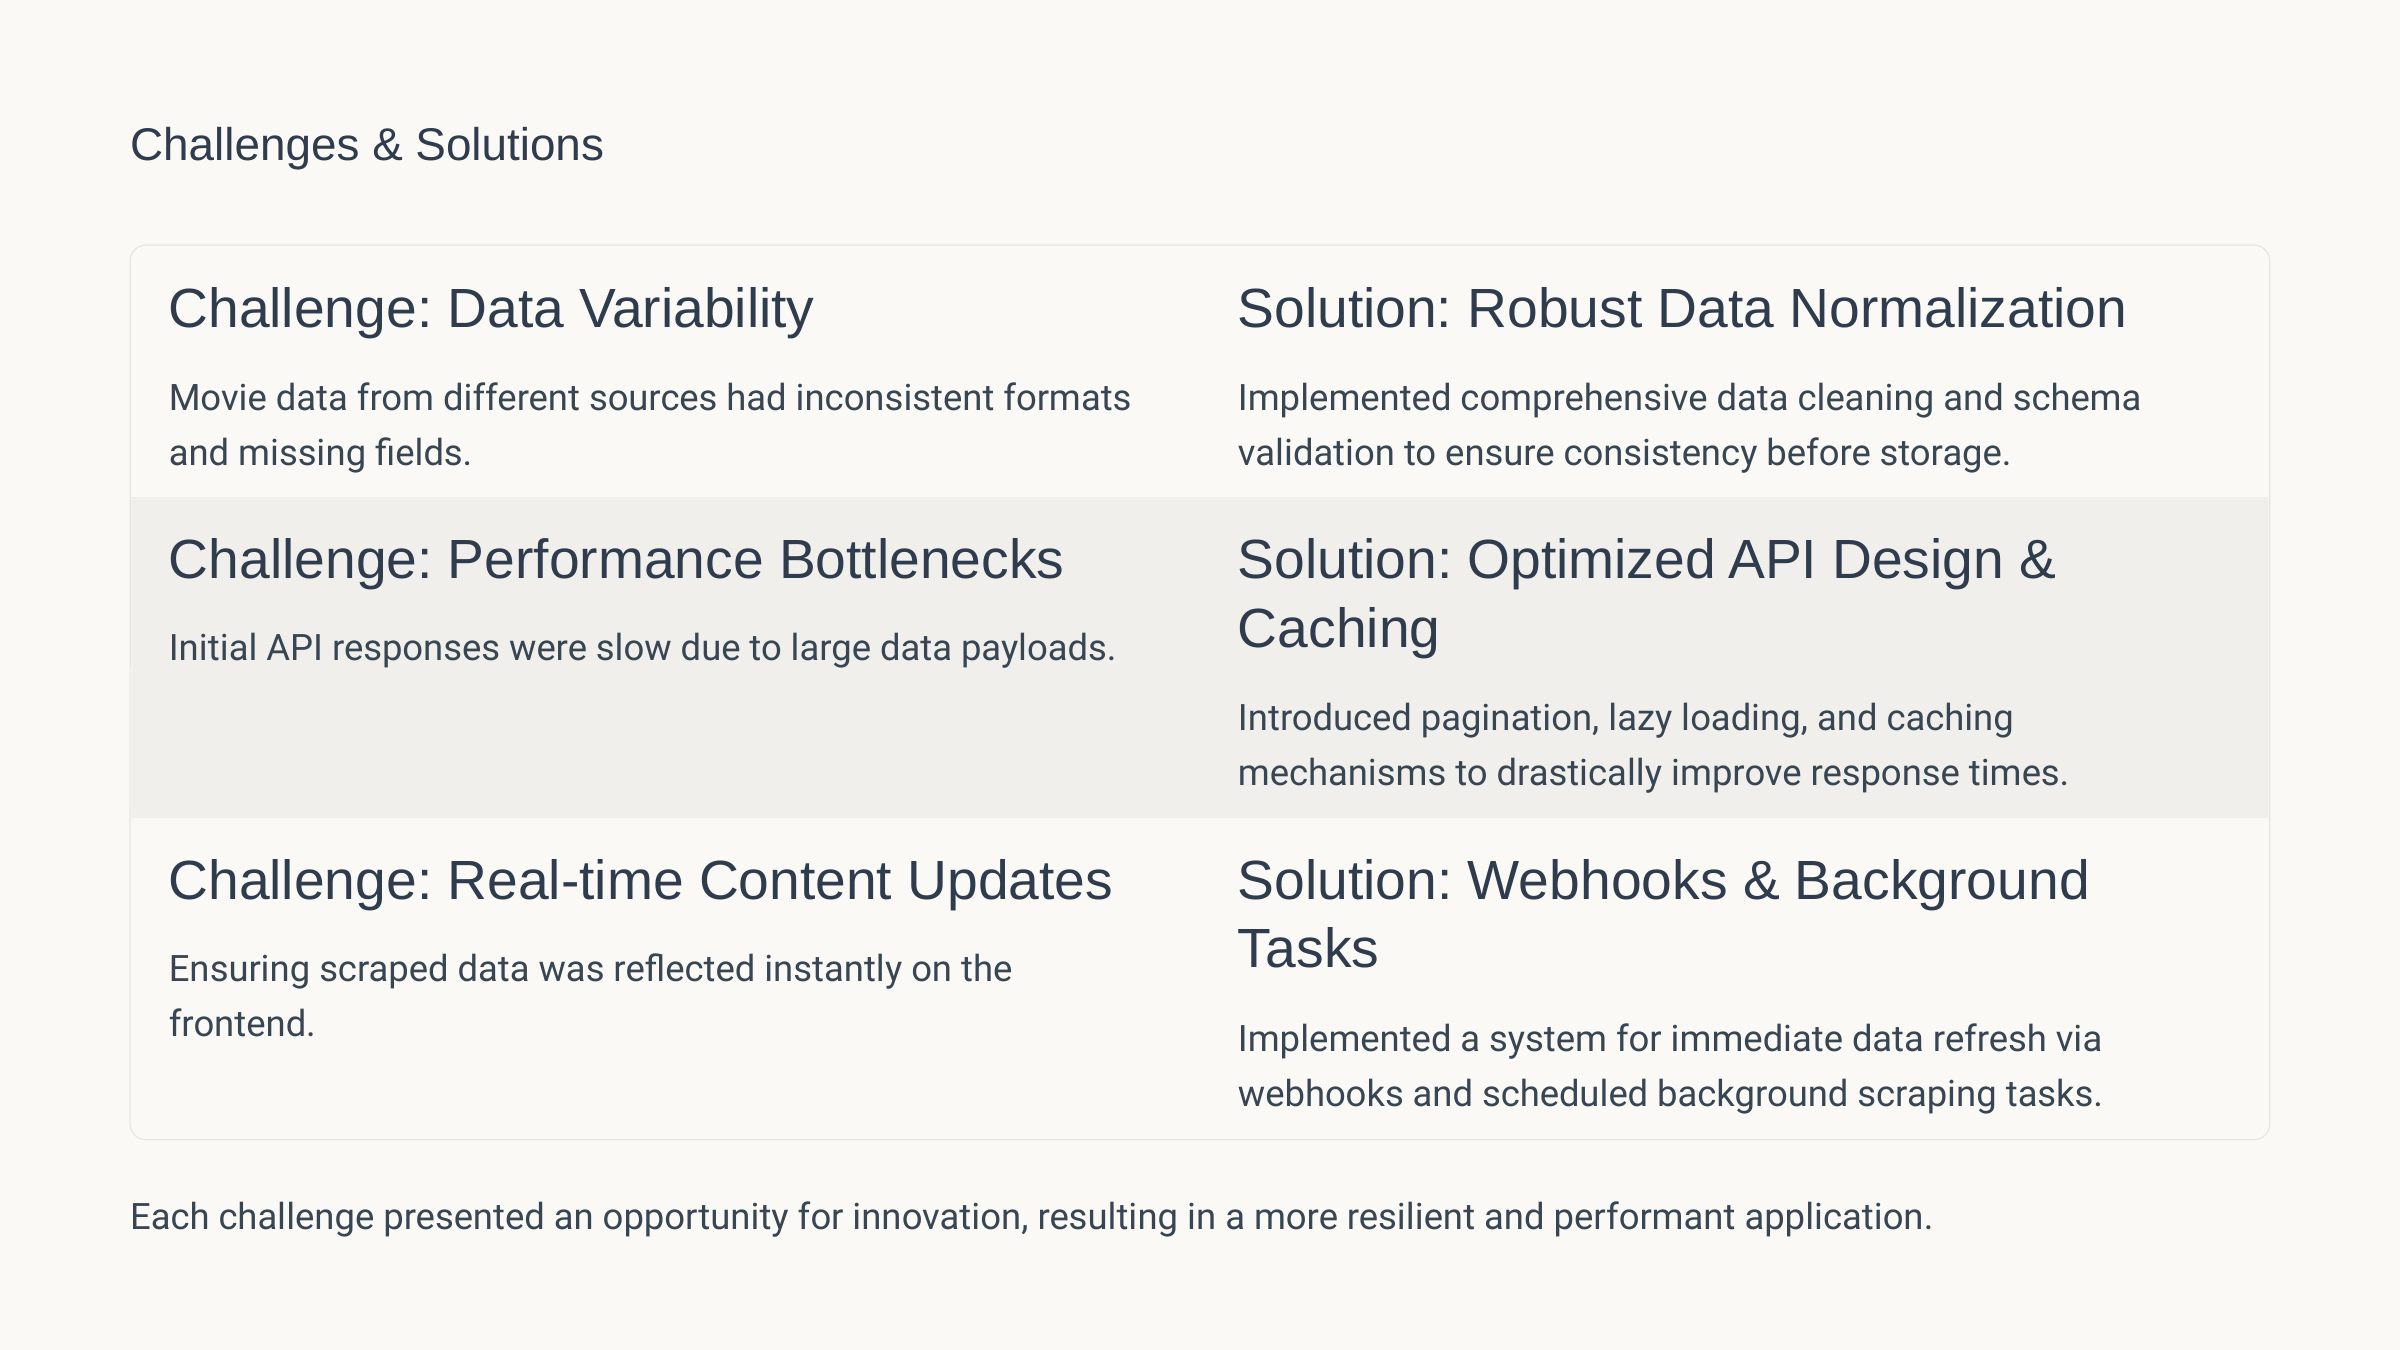

Challenges & Solutions

Challenge: Data Variability
Solution: Robust Data Normalization
Movie data from different sources had inconsistent formats and missing fields.
Implemented comprehensive data cleaning and schema validation to ensure consistency before storage.

Challenge: Performance Bottlenecks
Solution: Optimized API Design & Caching
Initial API responses were slow due to large data payloads.
Introduced pagination, lazy loading, and caching mechanisms to drastically improve response times.

Challenge: Real-time Content Updates
Solution: Webhooks & Background Tasks
Ensuring scraped data was reflected instantly on the frontend.
Implemented a system for immediate data refresh via webhooks and scheduled background scraping tasks.
Each challenge presented an opportunity for innovation, resulting in a more resilient and performant application.